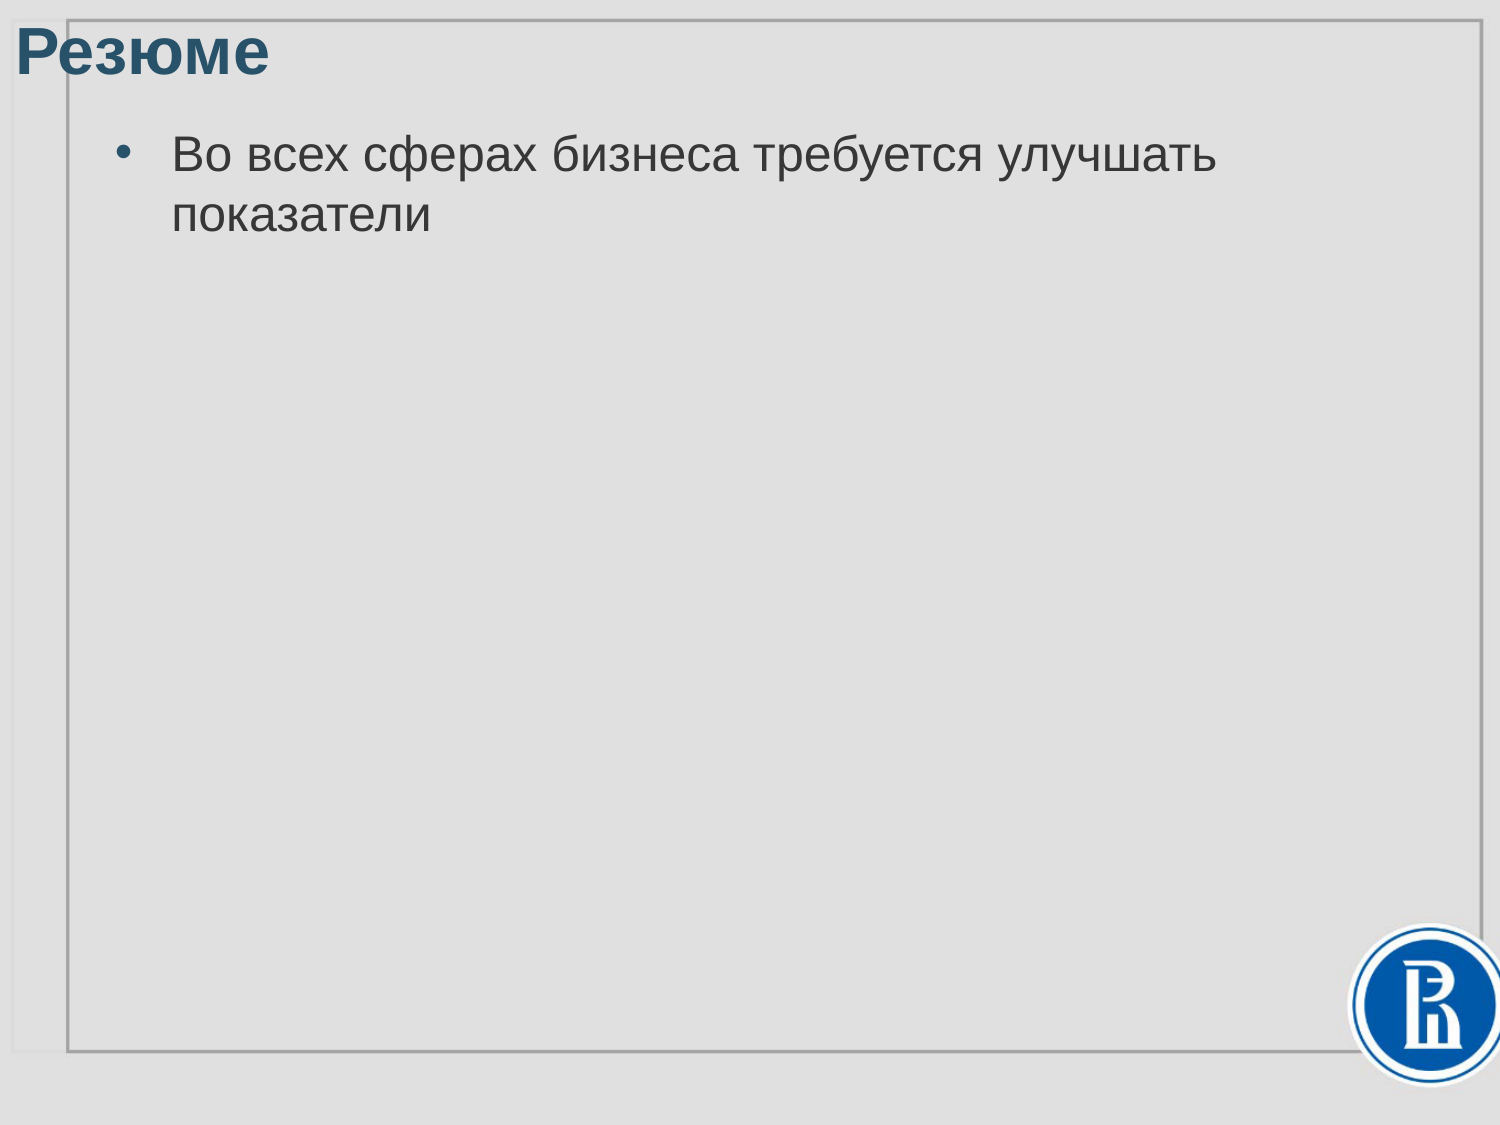

# Резюме
Во всех сферах бизнеса требуется улучшать показатели